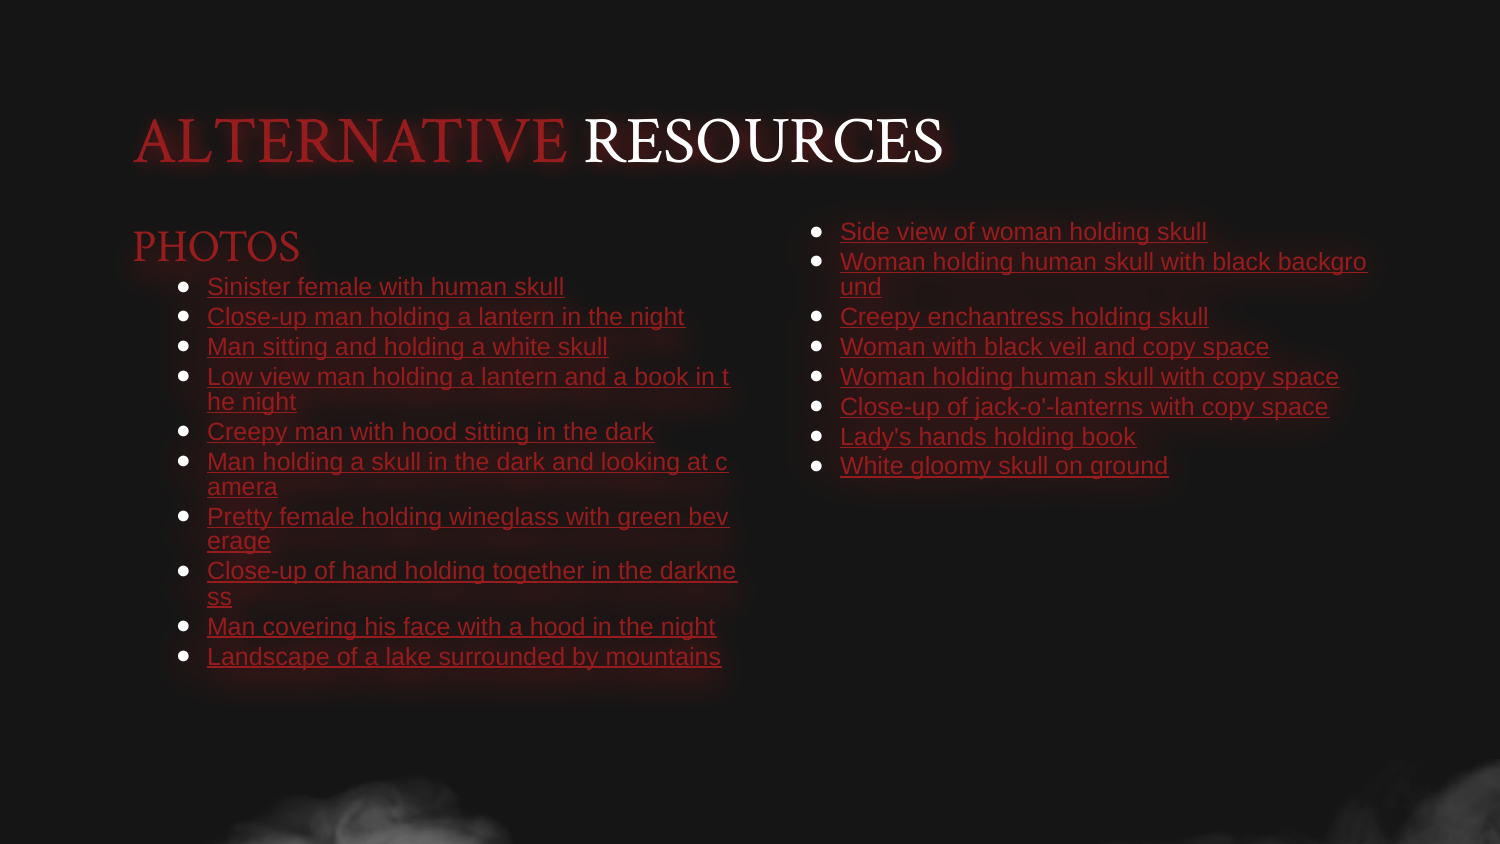

# ALTERNATIVE RESOURCES
PHOTOS
Sinister female with human skull
Close-up man holding a lantern in the night
Man sitting and holding a white skull
Low view man holding a lantern and a book in the night
Creepy man with hood sitting in the dark
Man holding a skull in the dark and looking at camera
Pretty female holding wineglass with green beverage
Close-up of hand holding together in the darkness
Man covering his face with a hood in the night
Landscape of a lake surrounded by mountains
Side view of woman holding skull
Woman holding human skull with black background
Creepy enchantress holding skull
Woman with black veil and copy space
Woman holding human skull with copy space
Close-up of jack-o'-lanterns with copy space
Lady's hands holding book
White gloomy skull on ground